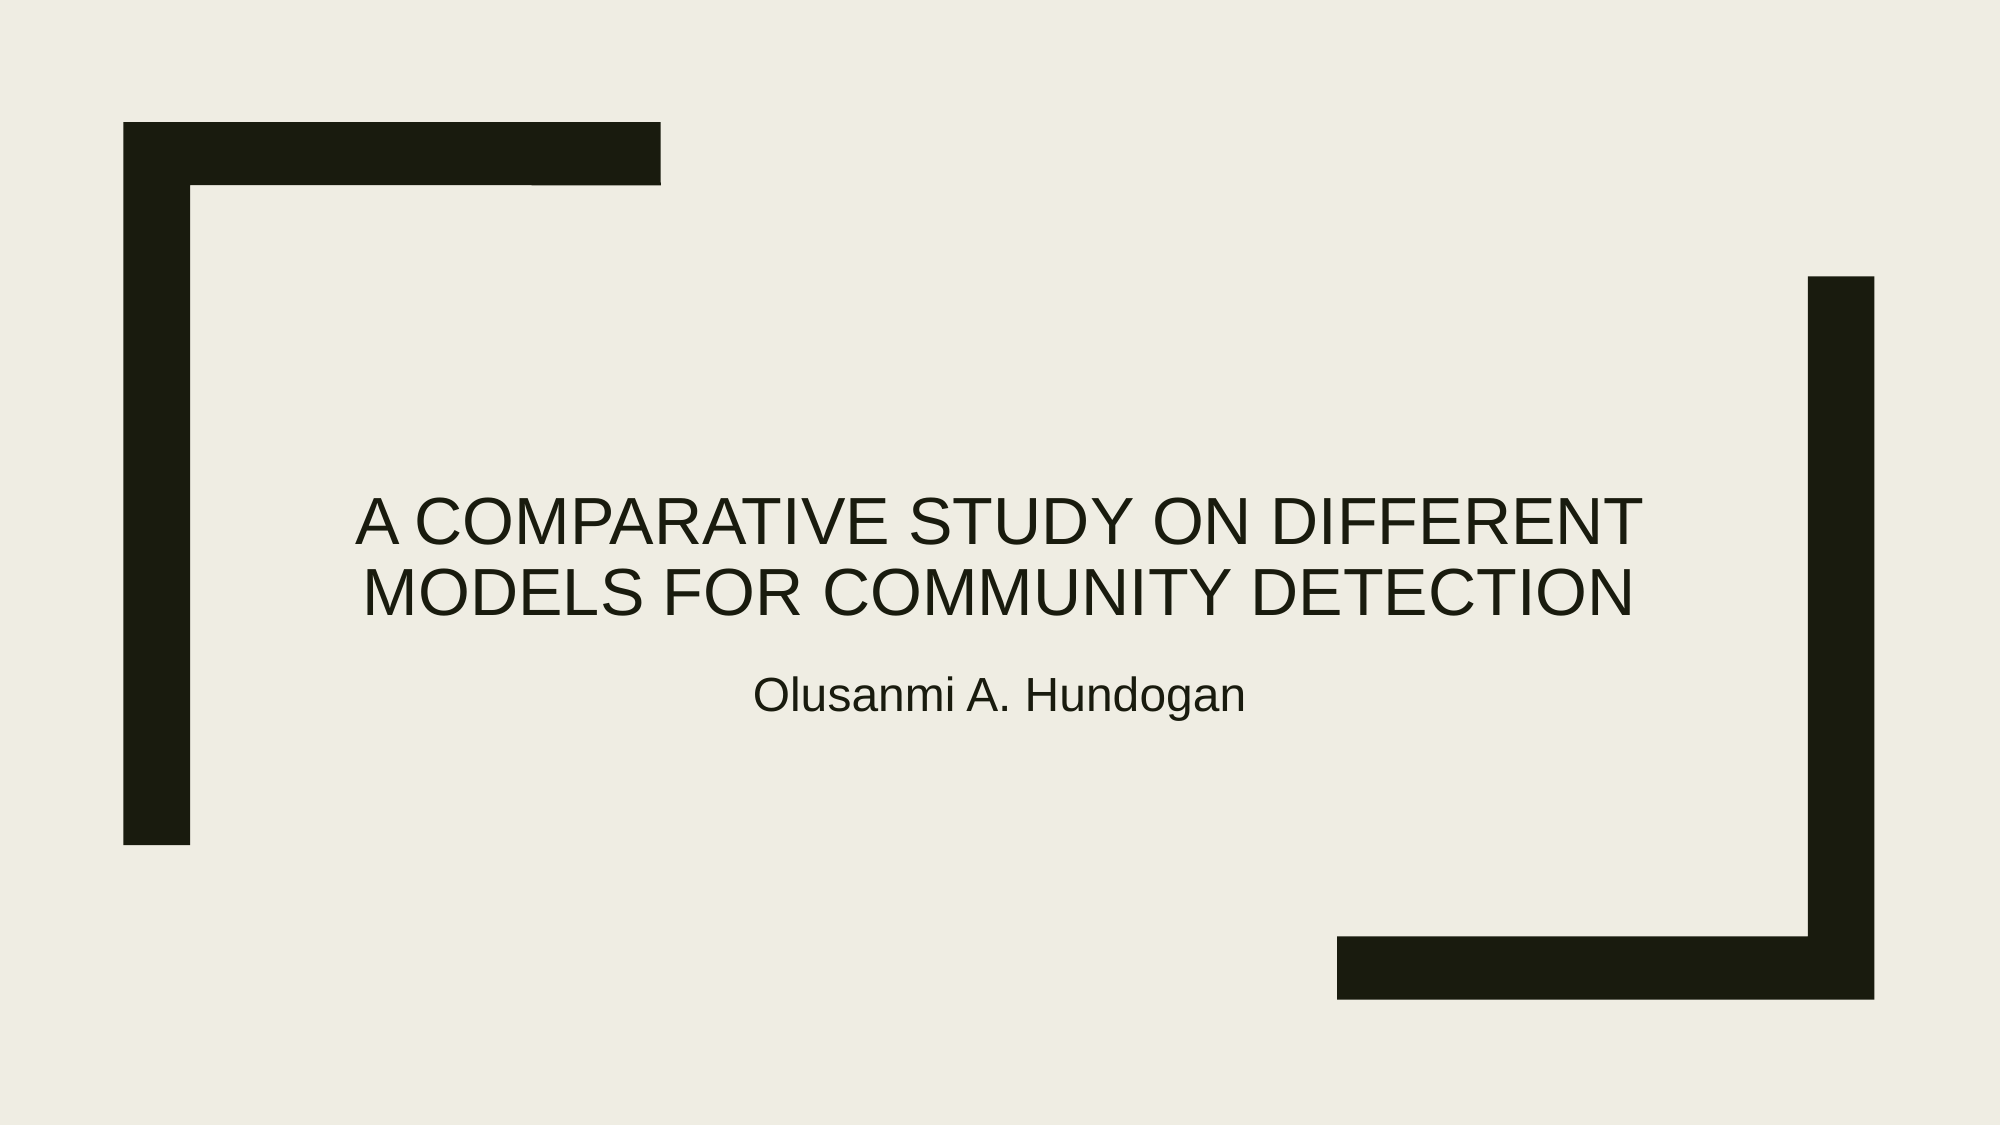

# A comparative study on different Models for Community Detection
Olusanmi A. Hundogan